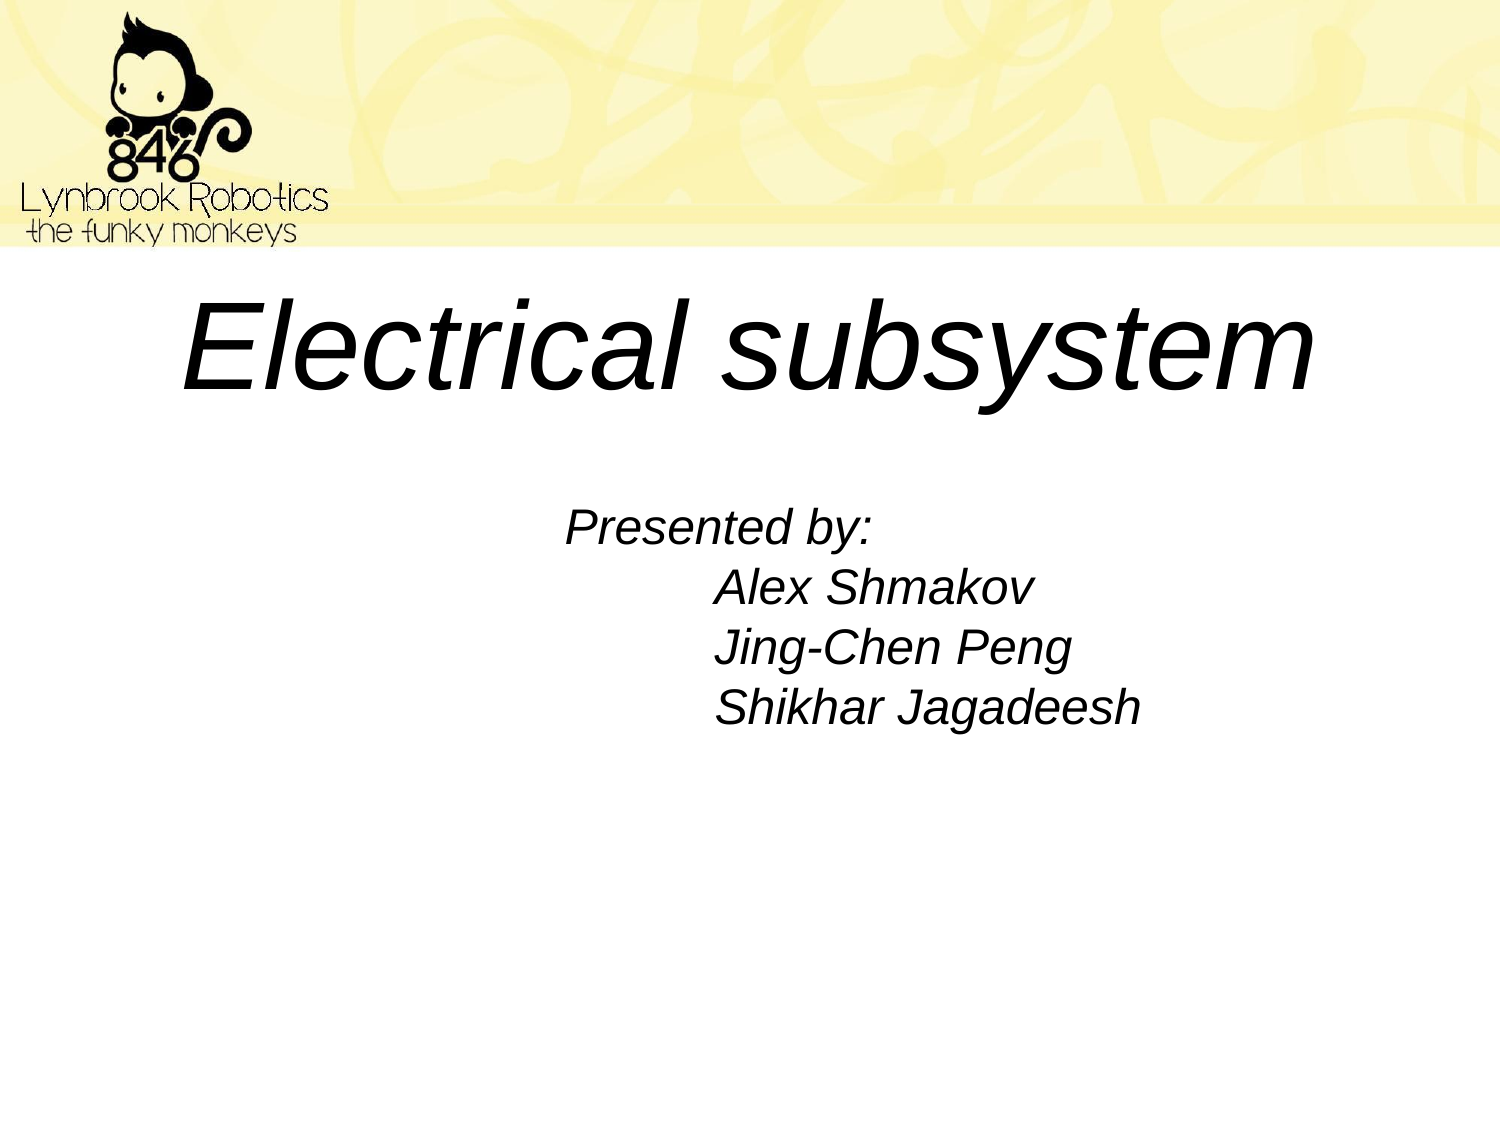

# Electrical subsystem
Presented by:
	Alex Shmakov
	Jing-Chen Peng
	Shikhar Jagadeesh